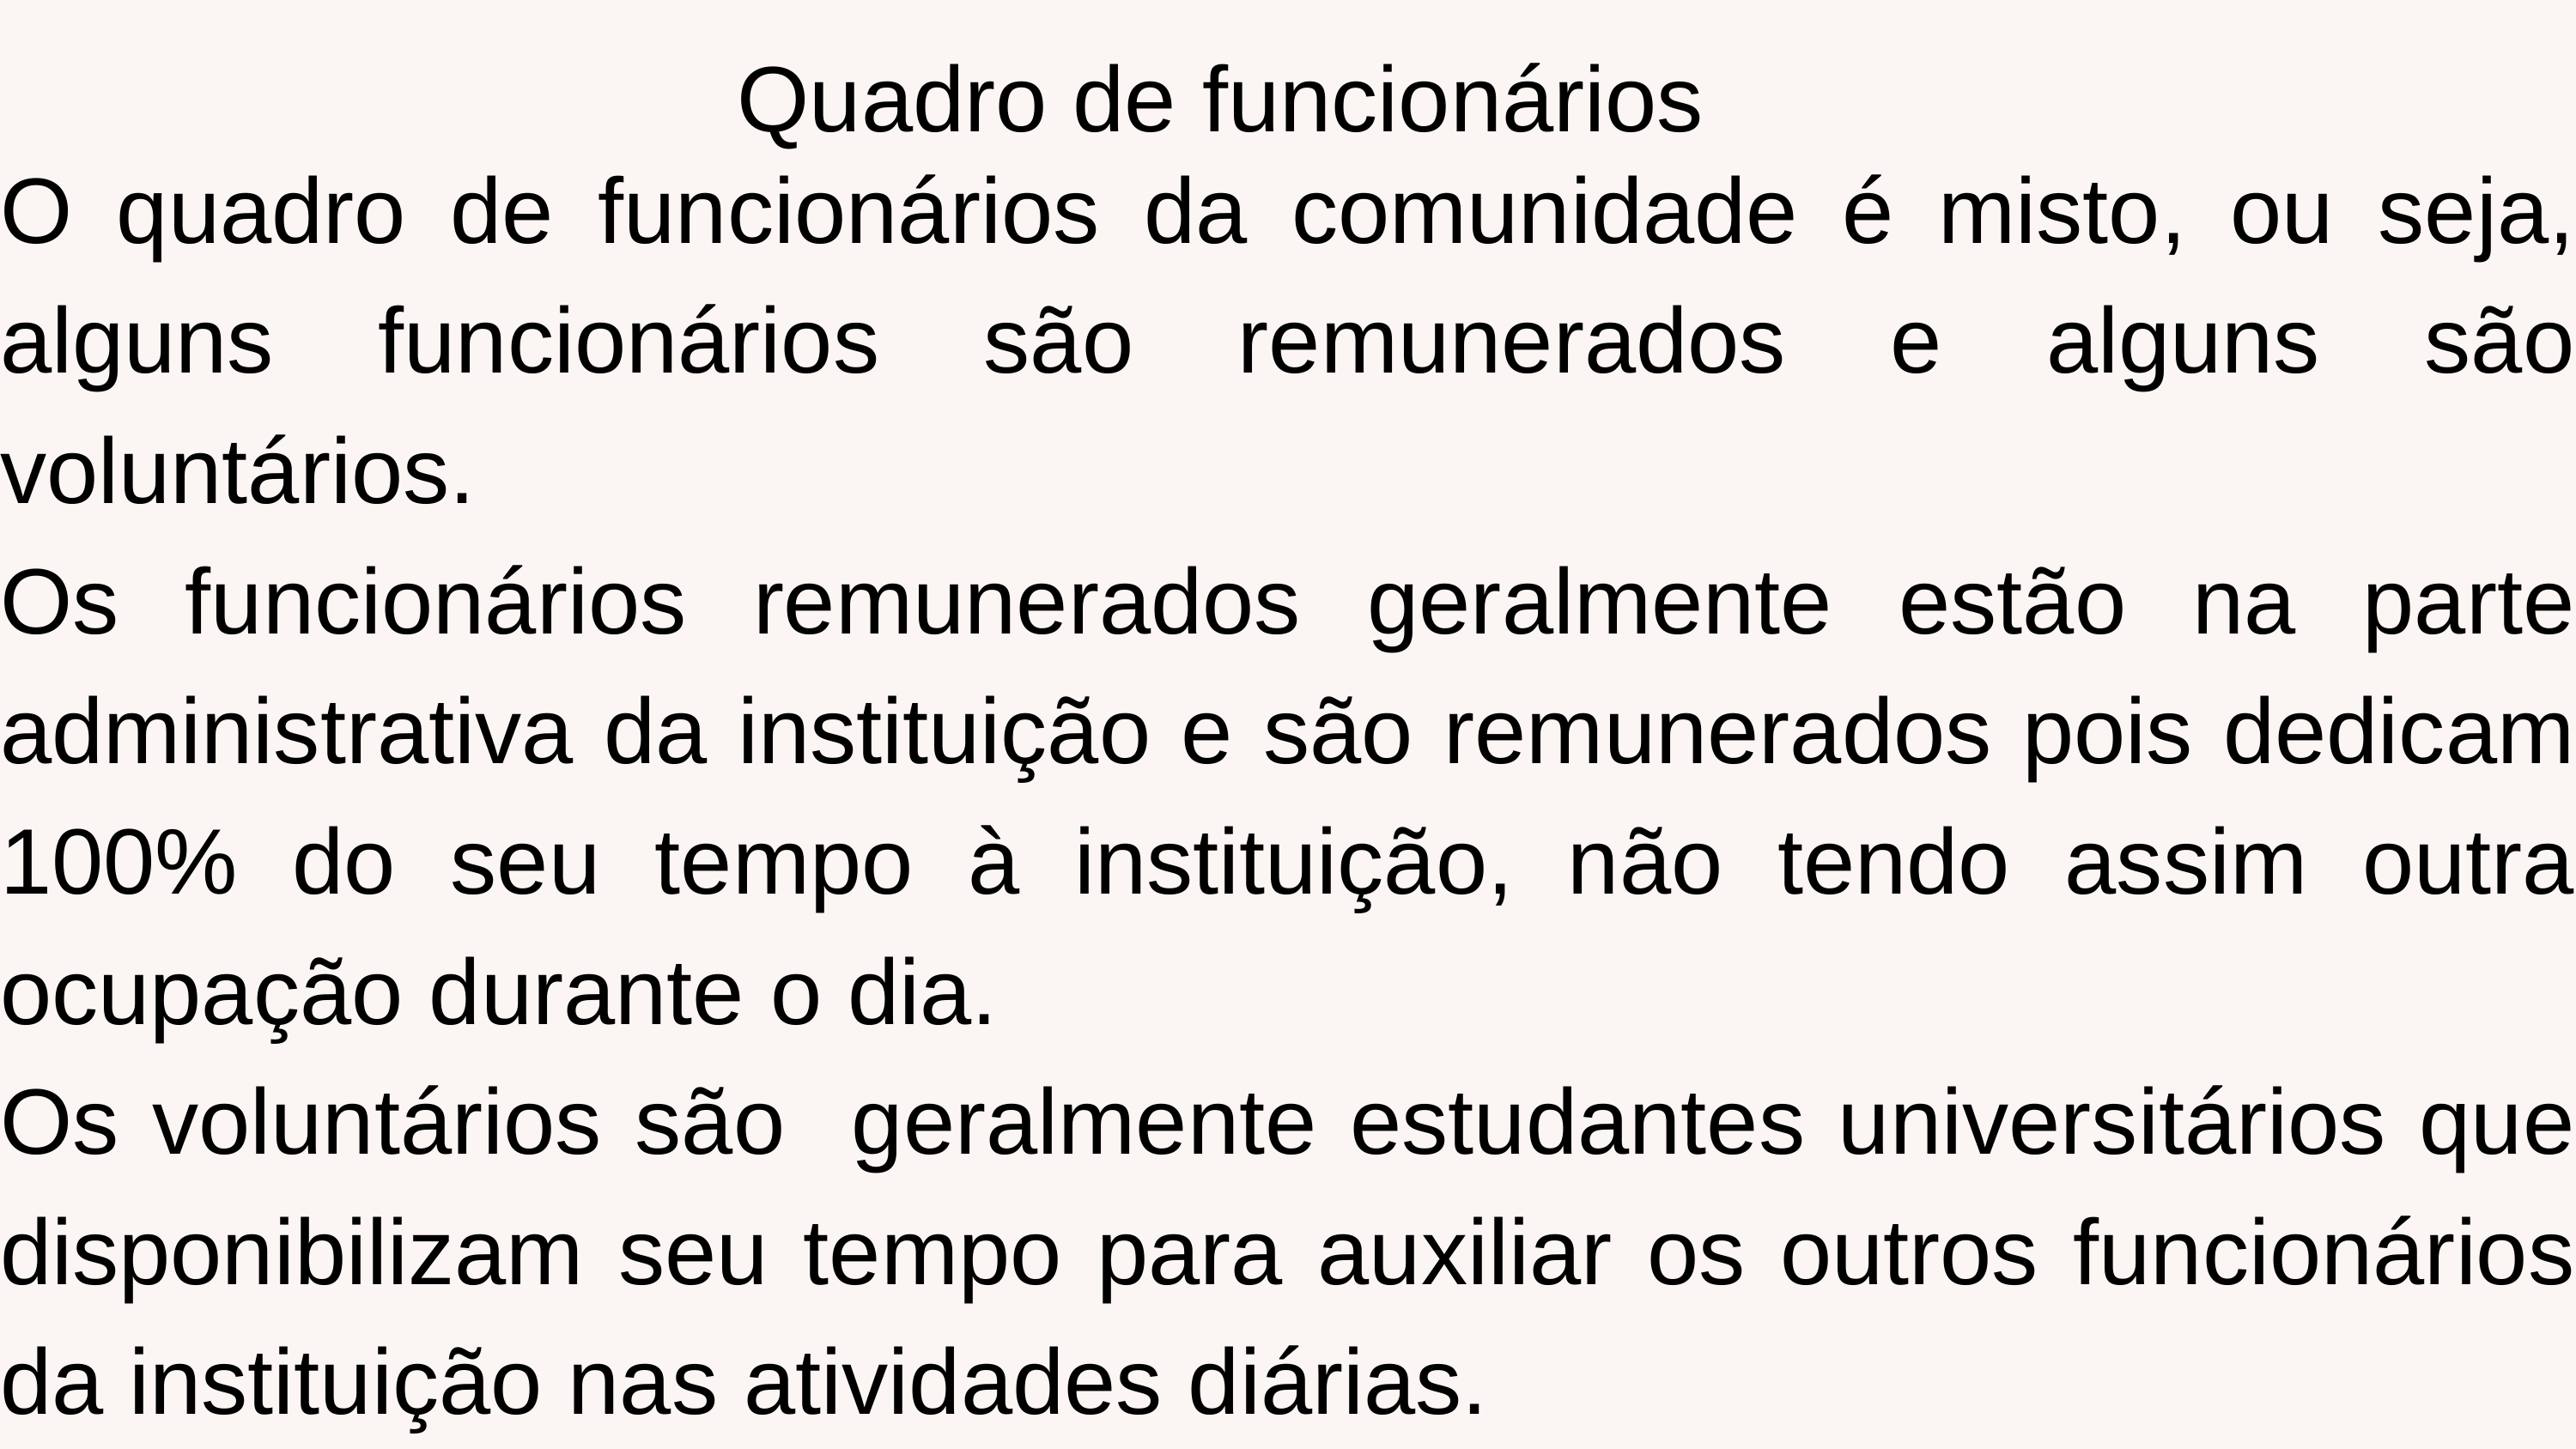

Quadro de funcionários
O quadro de funcionários da comunidade é misto, ou seja, alguns funcionários são remunerados e alguns são voluntários.
Os funcionários remunerados geralmente estão na parte administrativa da instituição e são remunerados pois dedicam 100% do seu tempo à instituição, não tendo assim outra ocupação durante o dia.
Os voluntários são  geralmente estudantes universitários que disponibilizam seu tempo para auxiliar os outros funcionários da instituição nas atividades diárias.